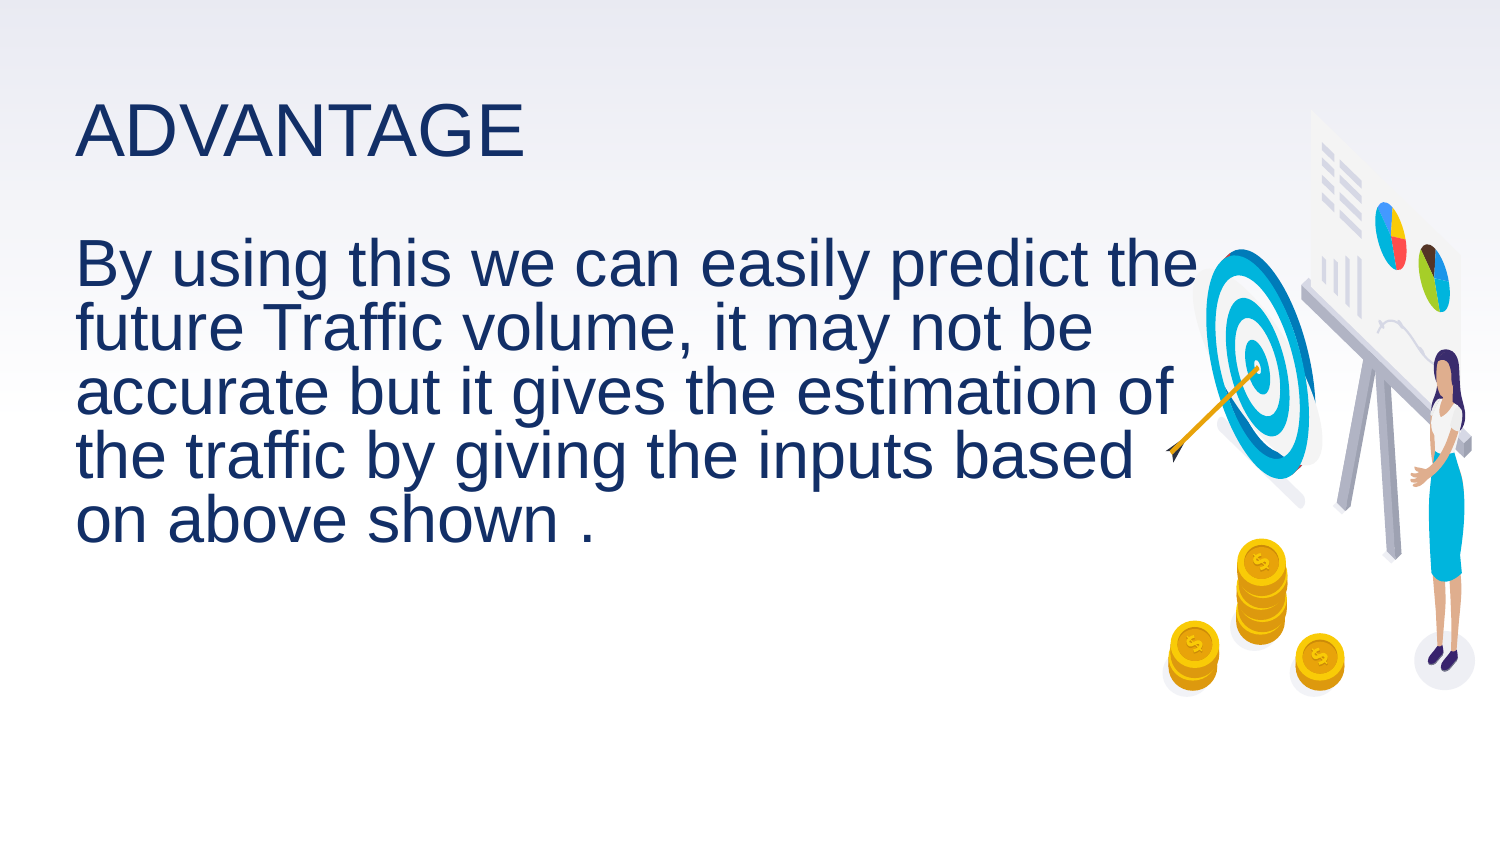

# ADVANTAGE By using this we can easily predict the future Traffic volume, it may not be accurate but it gives the estimation of the traffic by giving the inputs based on above shown .